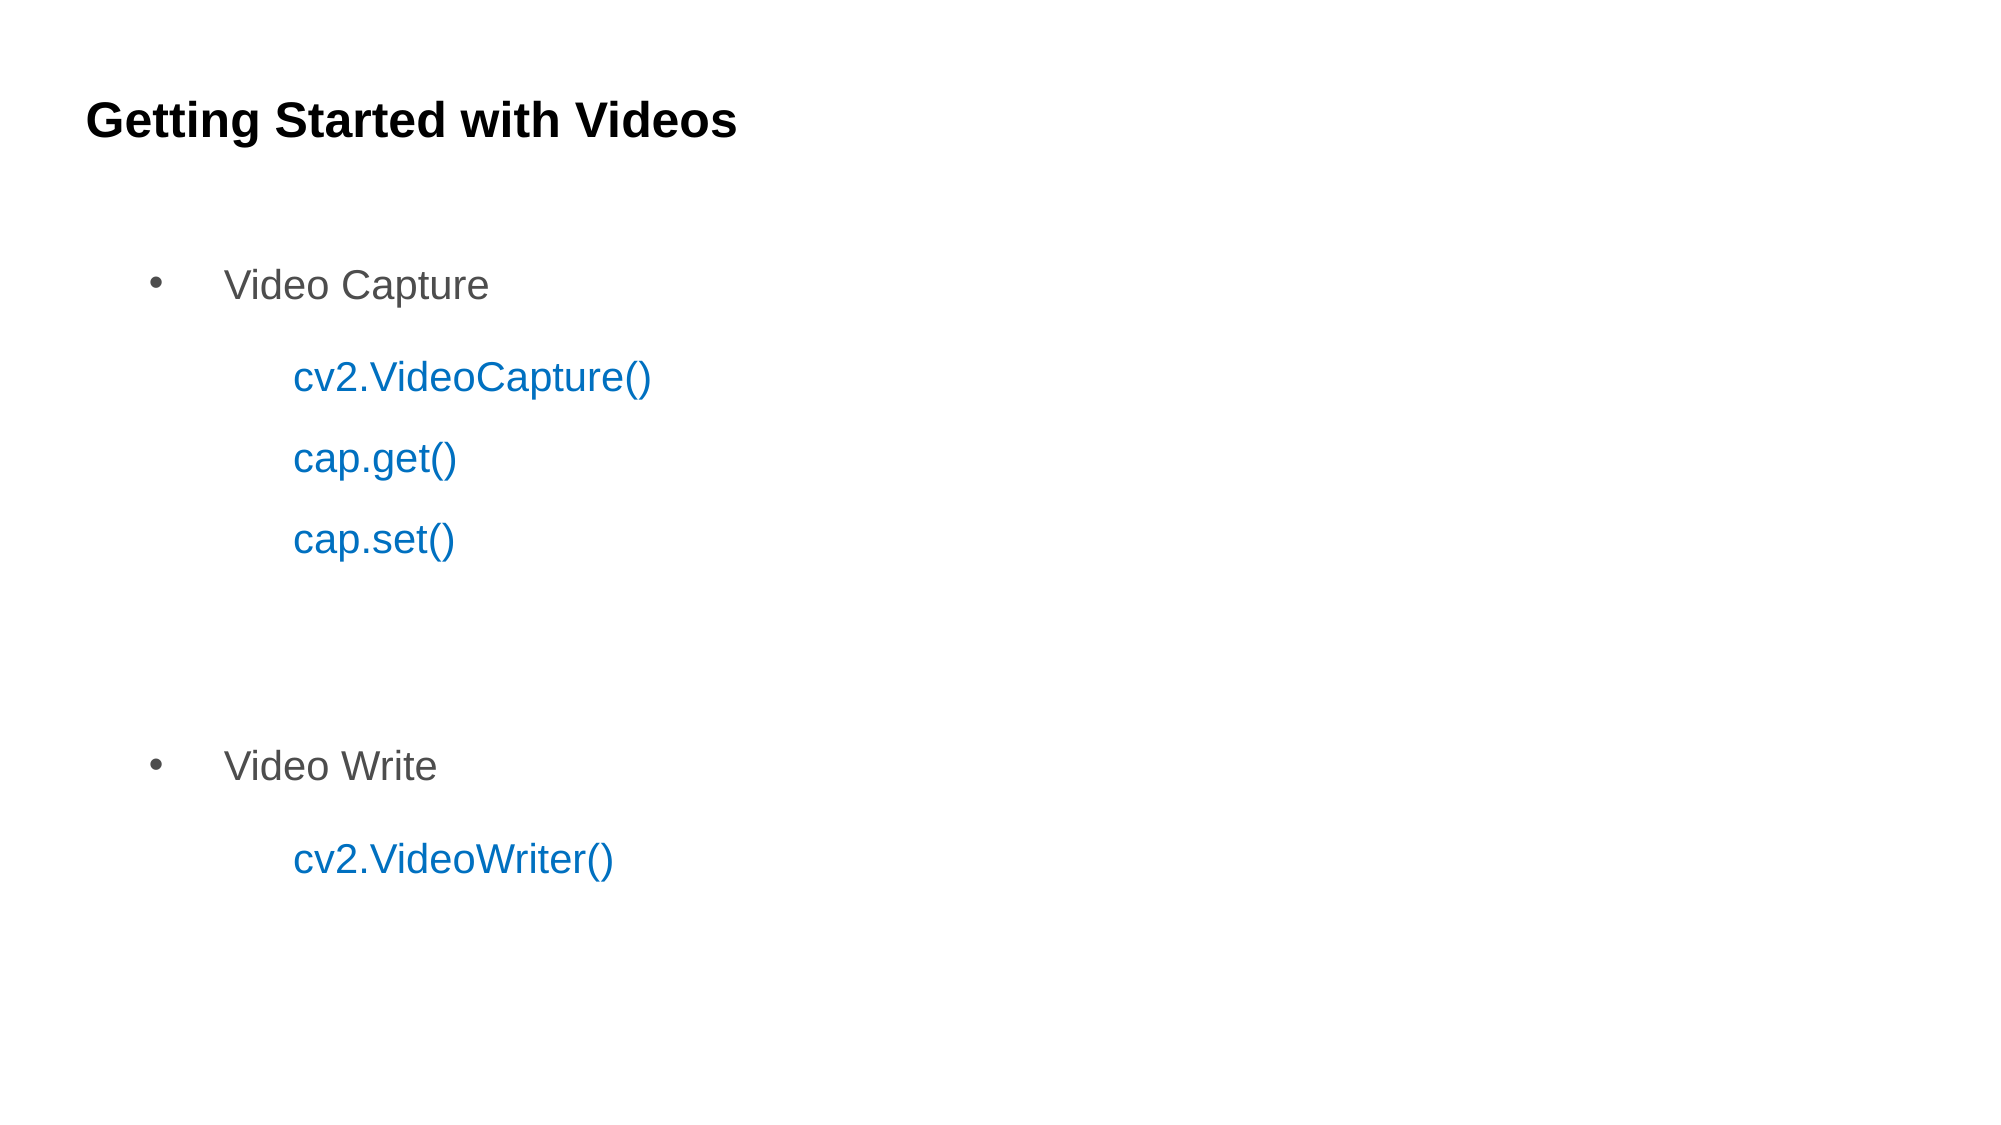

Getting Started with Videos

Video Capture
cv2.VideoCapture()
cap.get()
cap.set()
Video Write
cv2.VideoWriter()